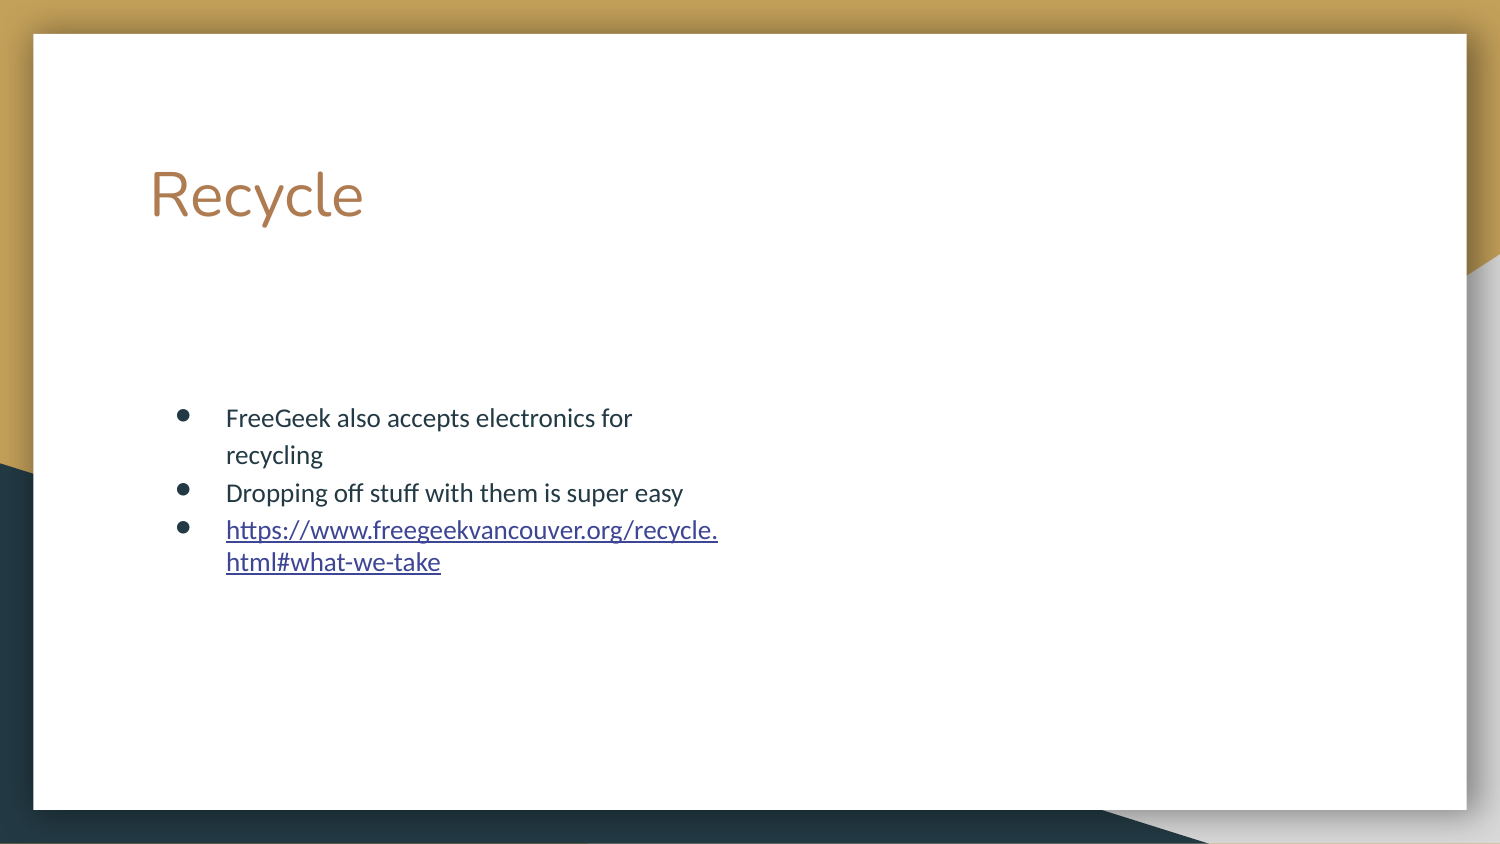

# Recycle
FreeGeek also accepts electronics for recycling
Dropping off stuff with them is super easy
https://www.freegeekvancouver.org/recycle.html#what-we-take